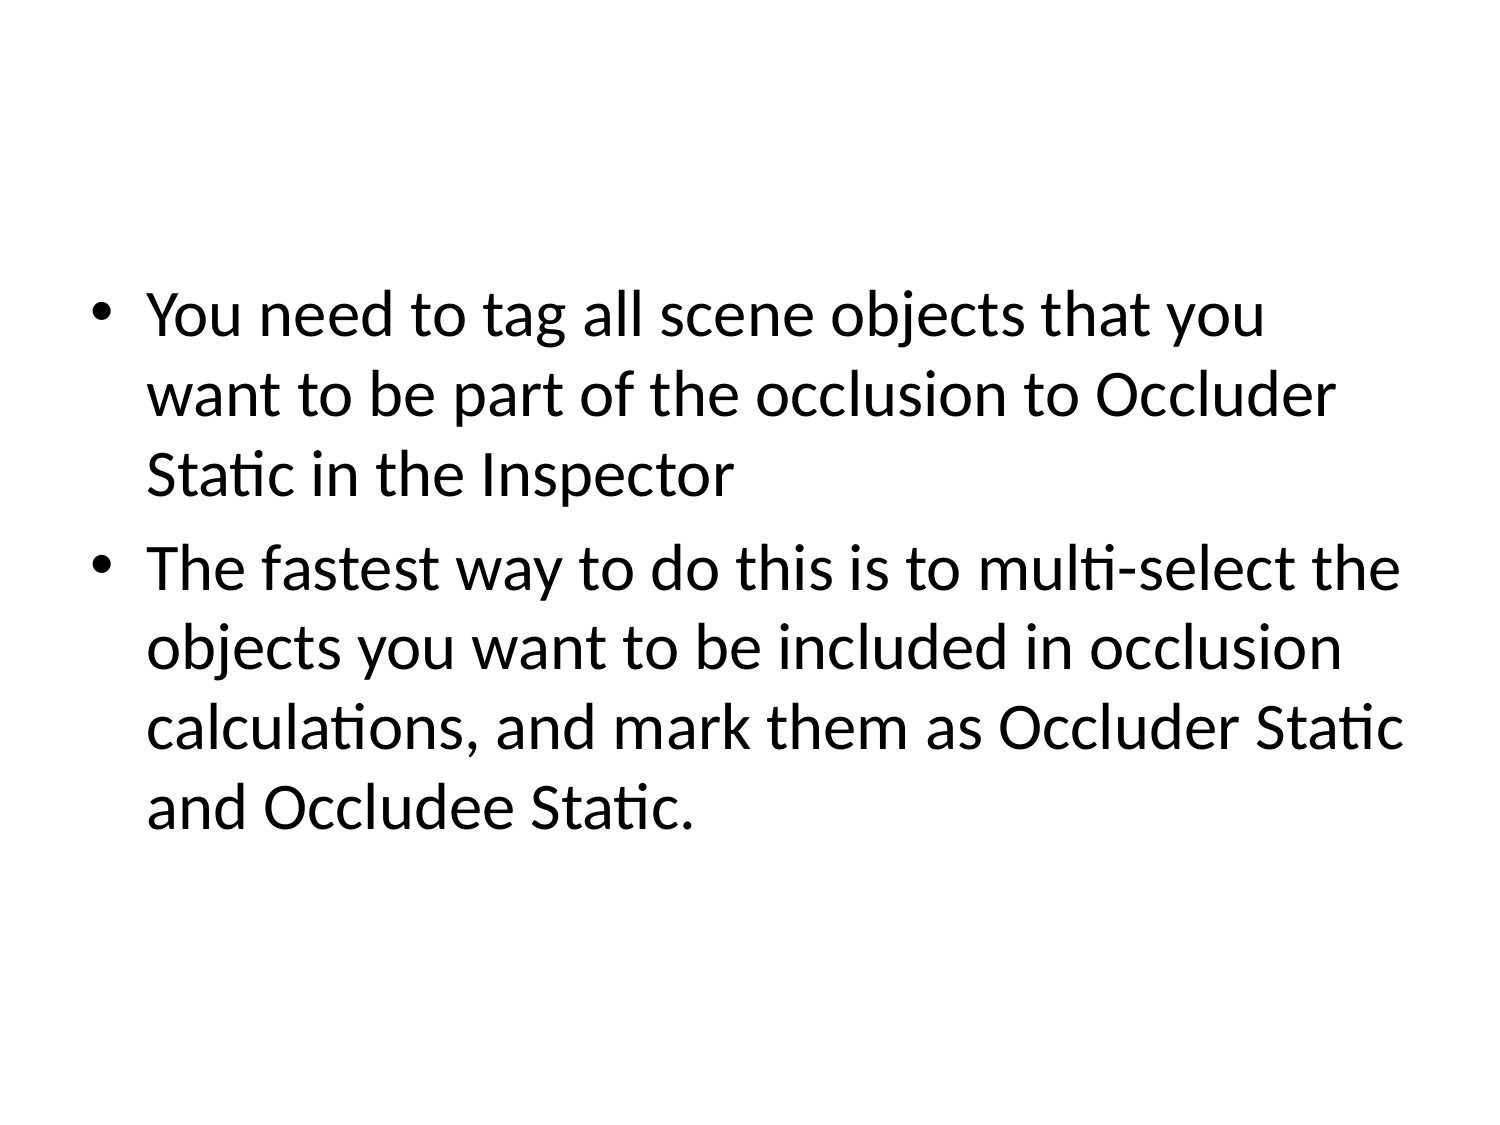

#
You need to tag all scene objects that you want to be part of the occlusion to Occluder Static in the Inspector
The fastest way to do this is to multi-select the objects you want to be included in occlusion calculations, and mark them as Occluder Static and Occludee Static.